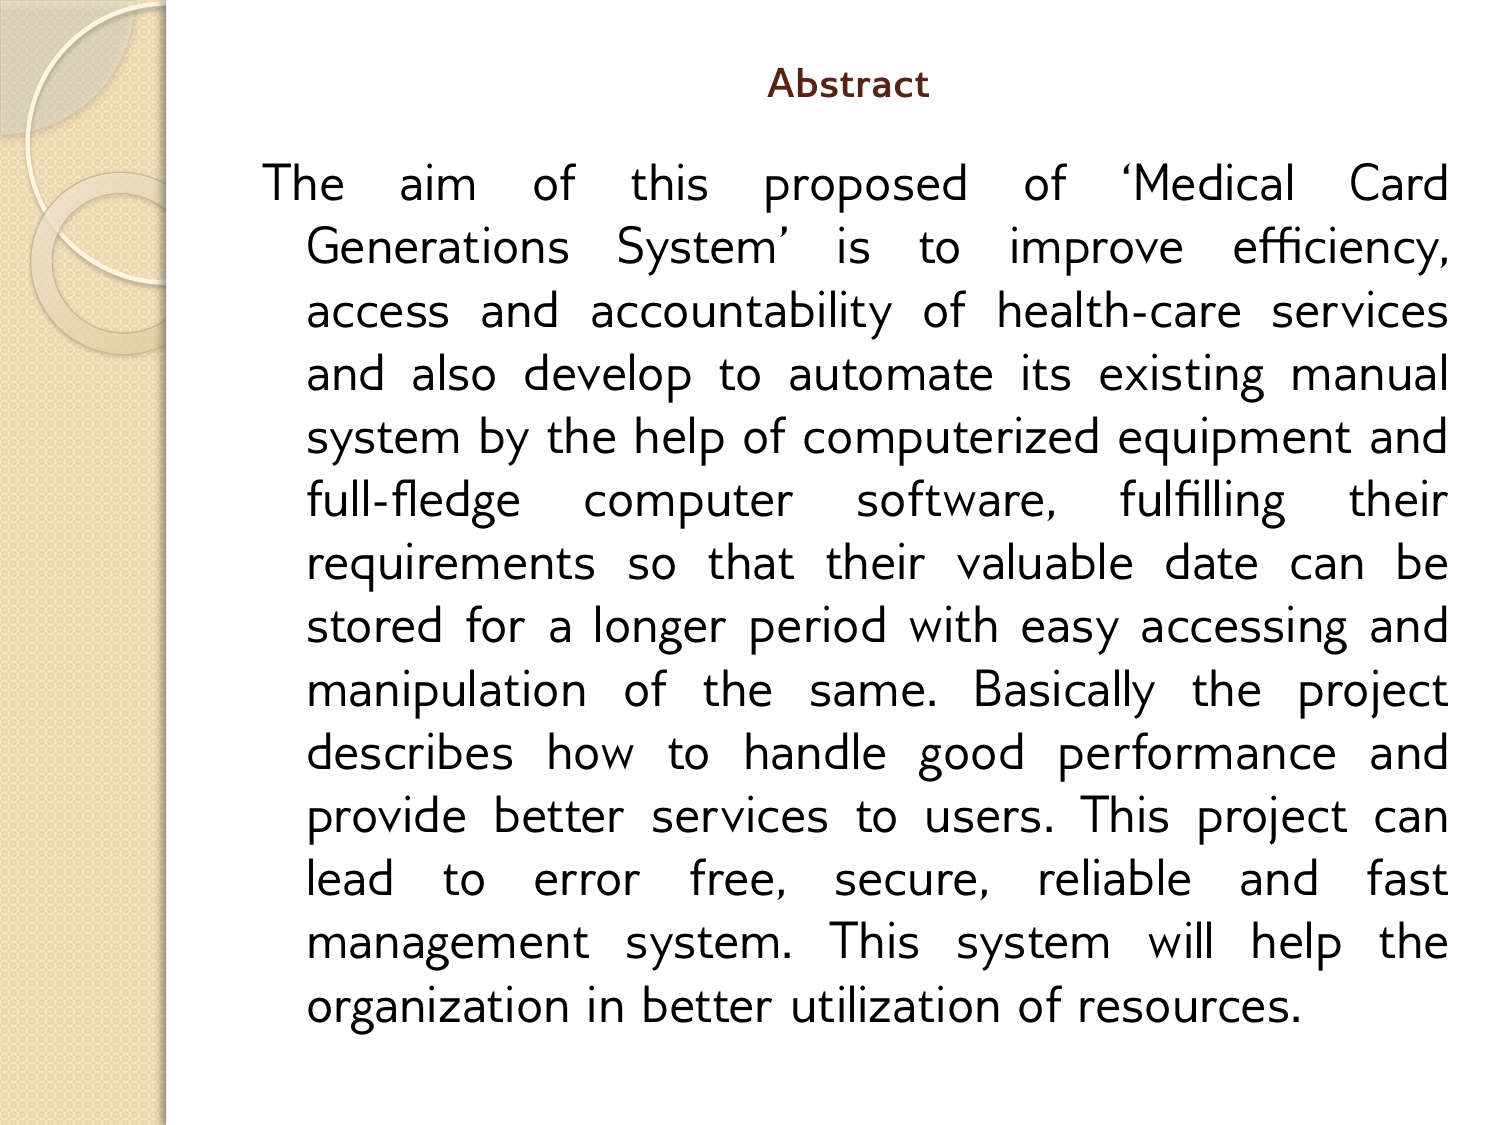

# Abstract
The aim of this proposed of ‘Medical Card Generations System’ is to improve efficiency, access and accountability of health-care services and also develop to automate its existing manual system by the help of computerized equipment and full-fledge computer software, fulfilling their requirements so that their valuable date can be stored for a longer period with easy accessing and manipulation of the same. Basically the project describes how to handle good performance and provide better services to users. This project can lead to error free, secure, reliable and fast management system. This system will help the organization in better utilization of resources.